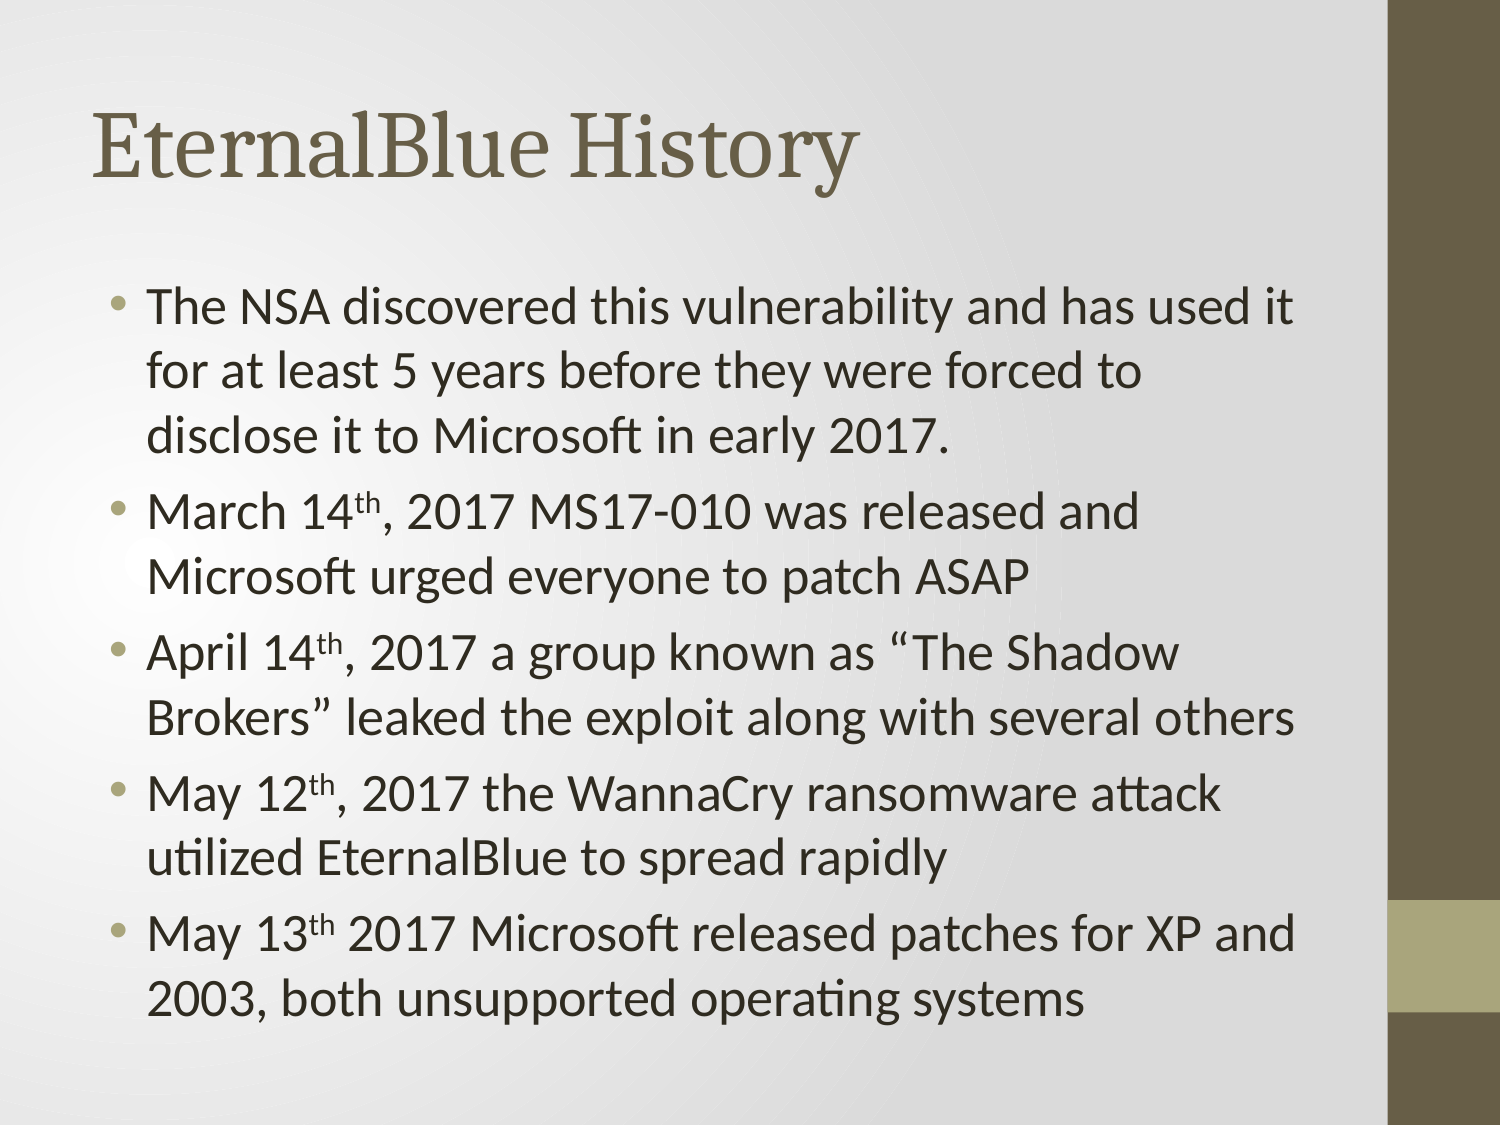

# EternalBlue History
The NSA discovered this vulnerability and has used it for at least 5 years before they were forced to disclose it to Microsoft in early 2017.
March 14th, 2017 MS17-010 was released and Microsoft urged everyone to patch ASAP
April 14th, 2017 a group known as “The Shadow Brokers” leaked the exploit along with several others
May 12th, 2017 the WannaCry ransomware attack utilized EternalBlue to spread rapidly
May 13th 2017 Microsoft released patches for XP and 2003, both unsupported operating systems